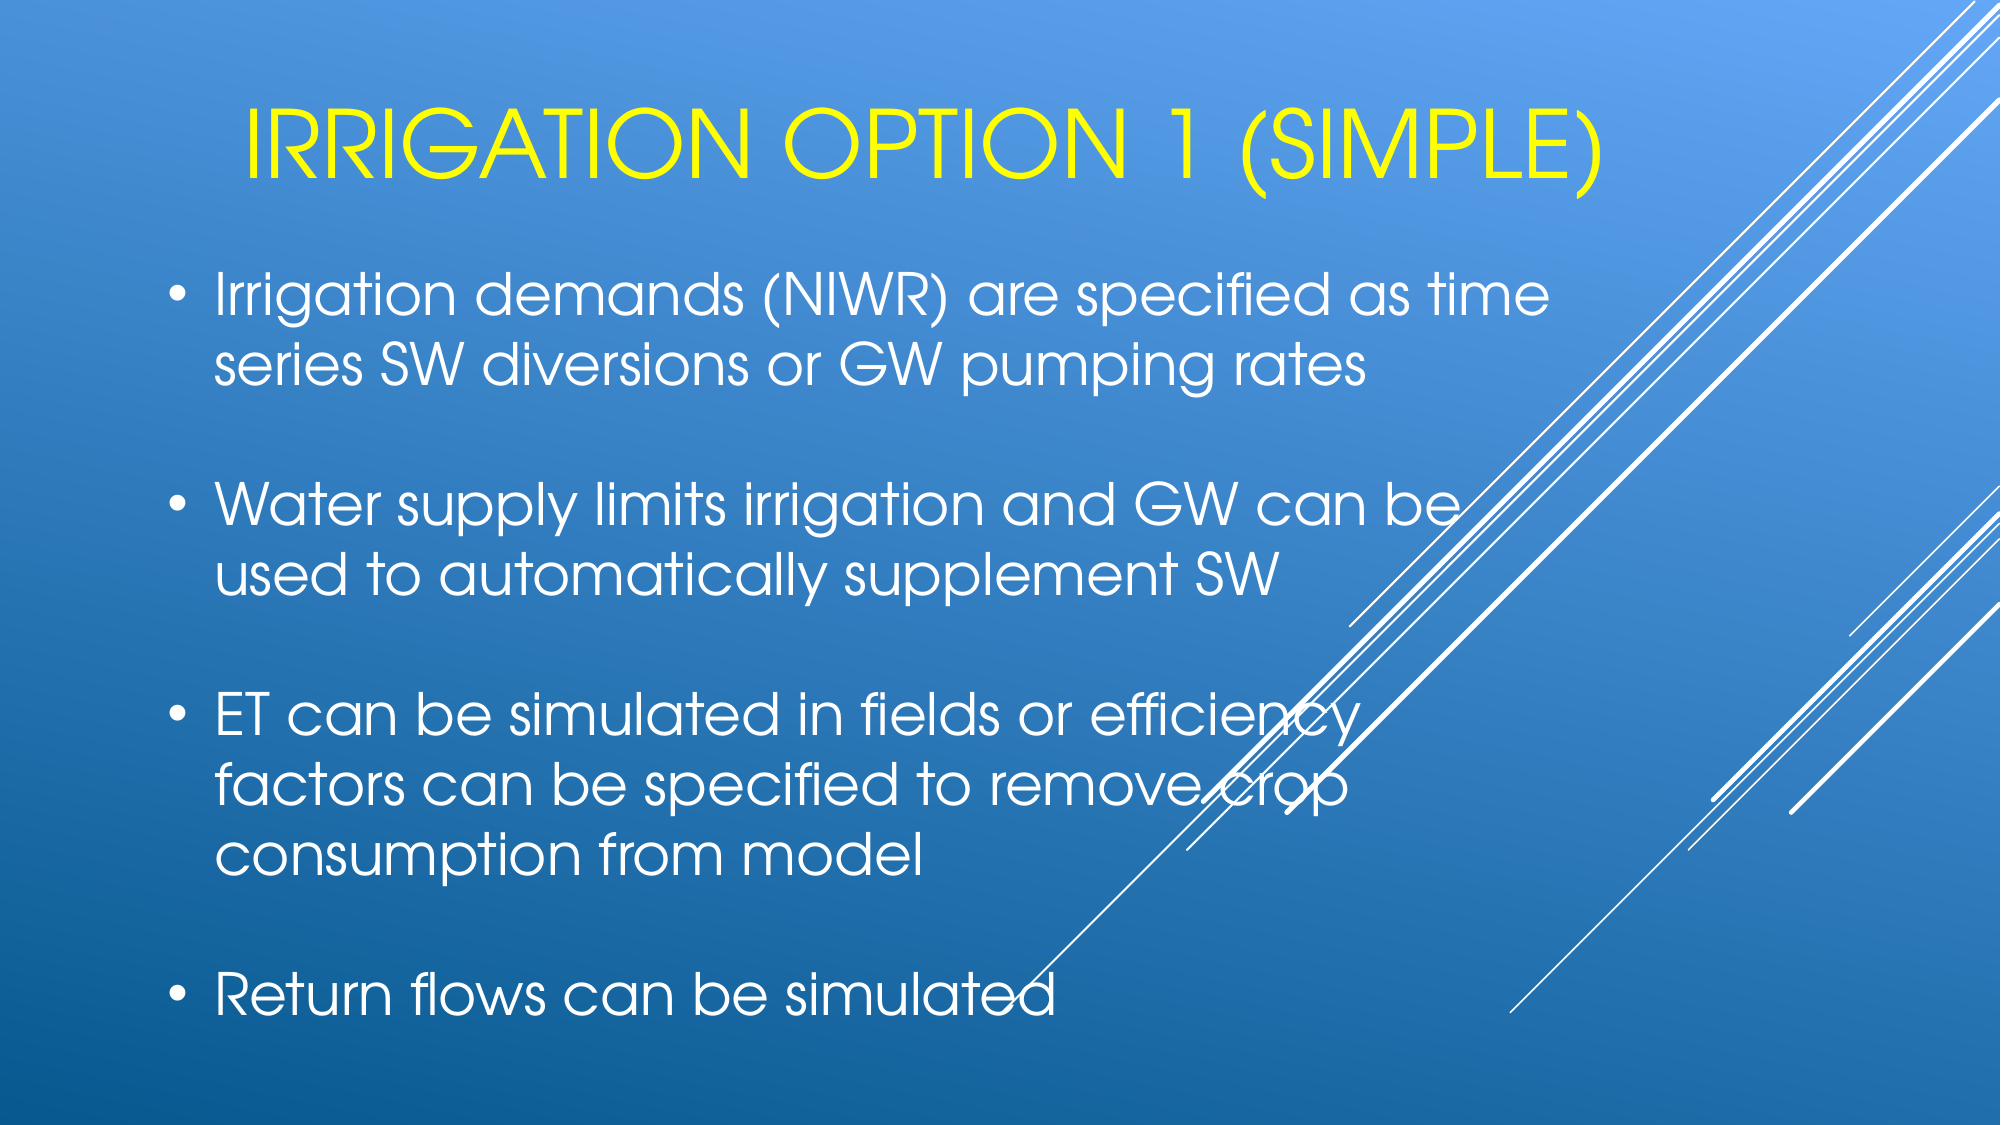

ETww/ETa
# Irrigation option 1 (simple)
Irrigation demands (NIWR) are specified as time series SW diversions or GW pumping rates

Water supply limits irrigation and GW can be used to automatically supplement SW

ET can be simulated in fields or efficiency factors can be specified to remove crop consumption from model

Return flows can be simulated